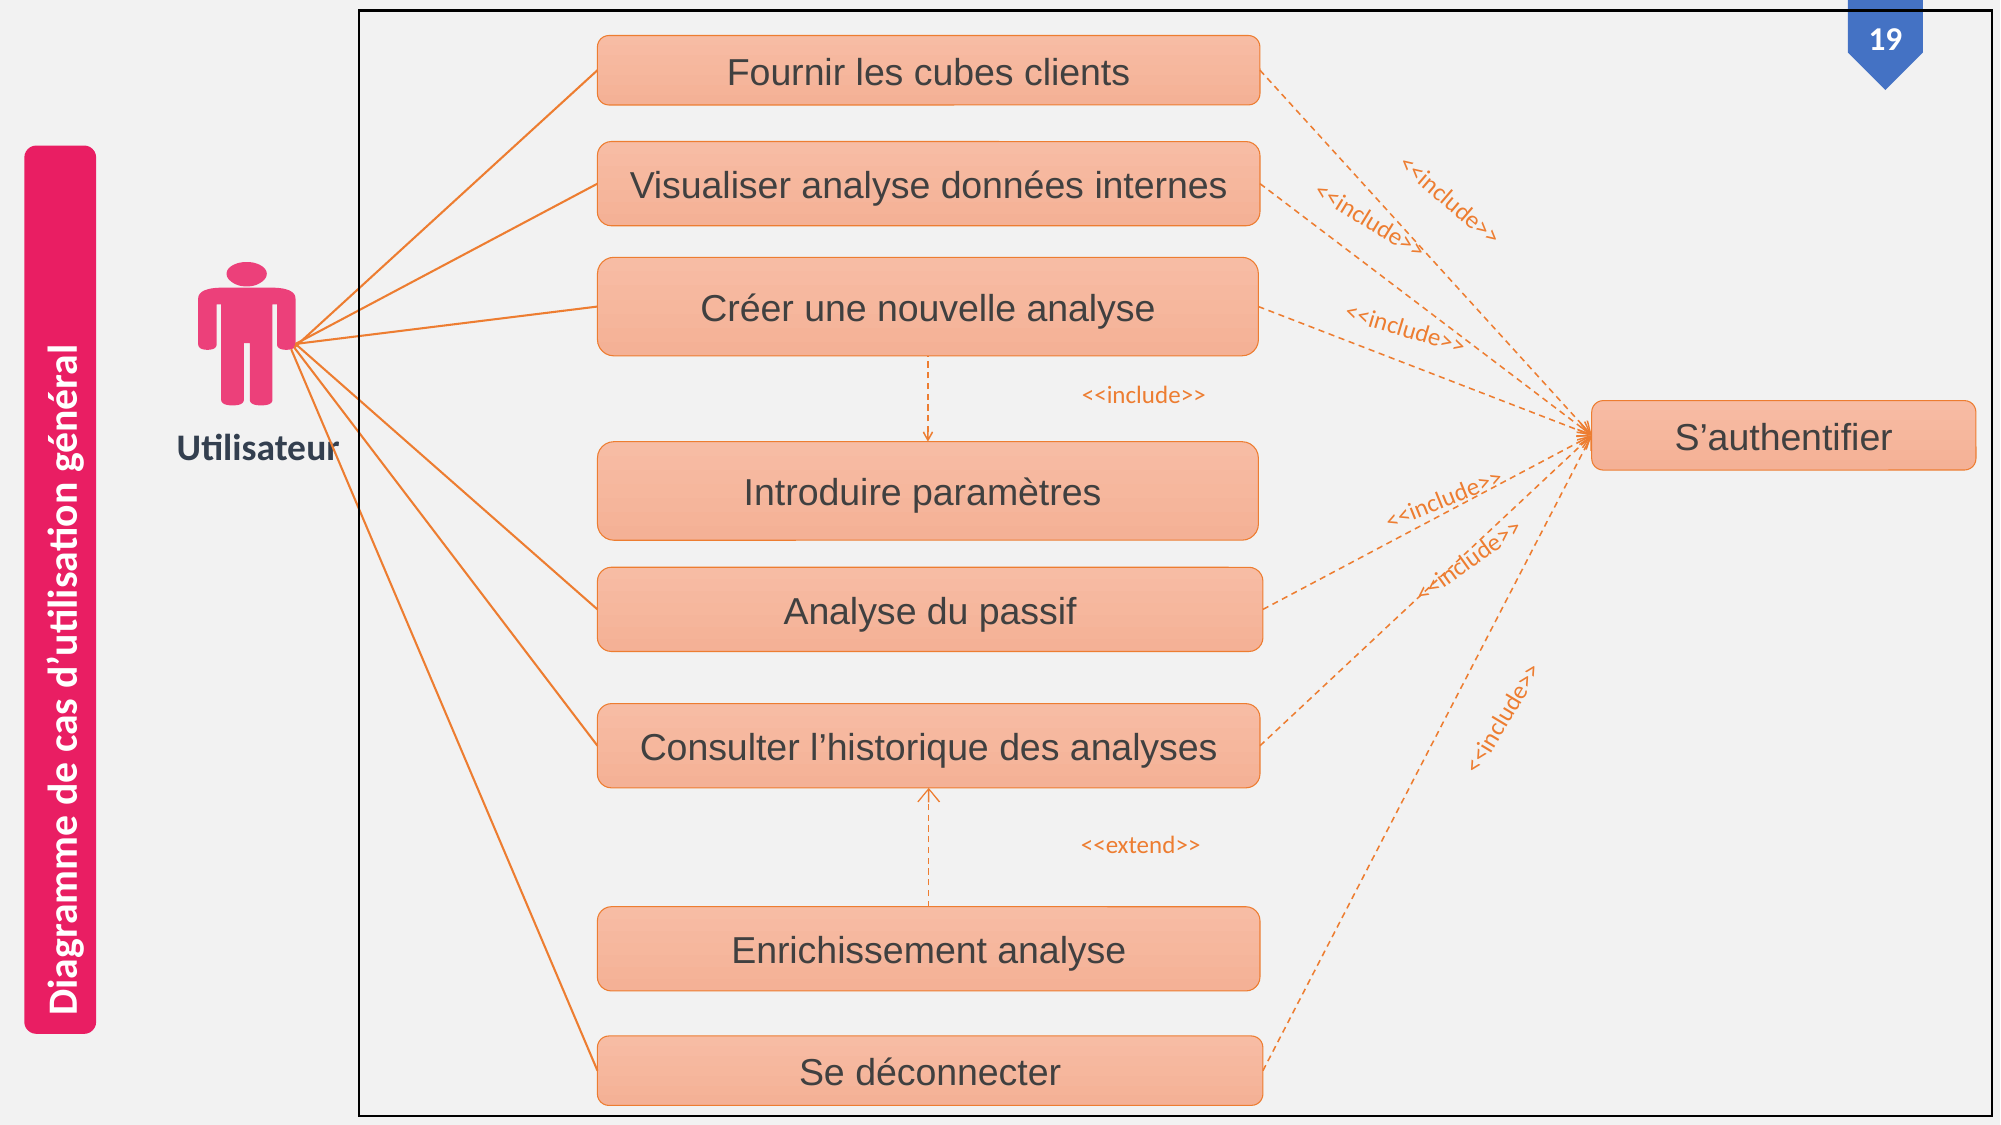

Fournir les cubes clients
<<include>>
Visualiser analyse données internes
<<include>>
Créer une nouvelle analyse

Utilisateur
<<include>>
<<include>>
S’authentifier
<<include>>
<<include>>
<<include>>
Introduire paramètres
Diagramme de cas d’utilisation général
Analyse du passif
Consulter l’historique des analyses
<<extend>>
Enrichissement analyse
Se déconnecter